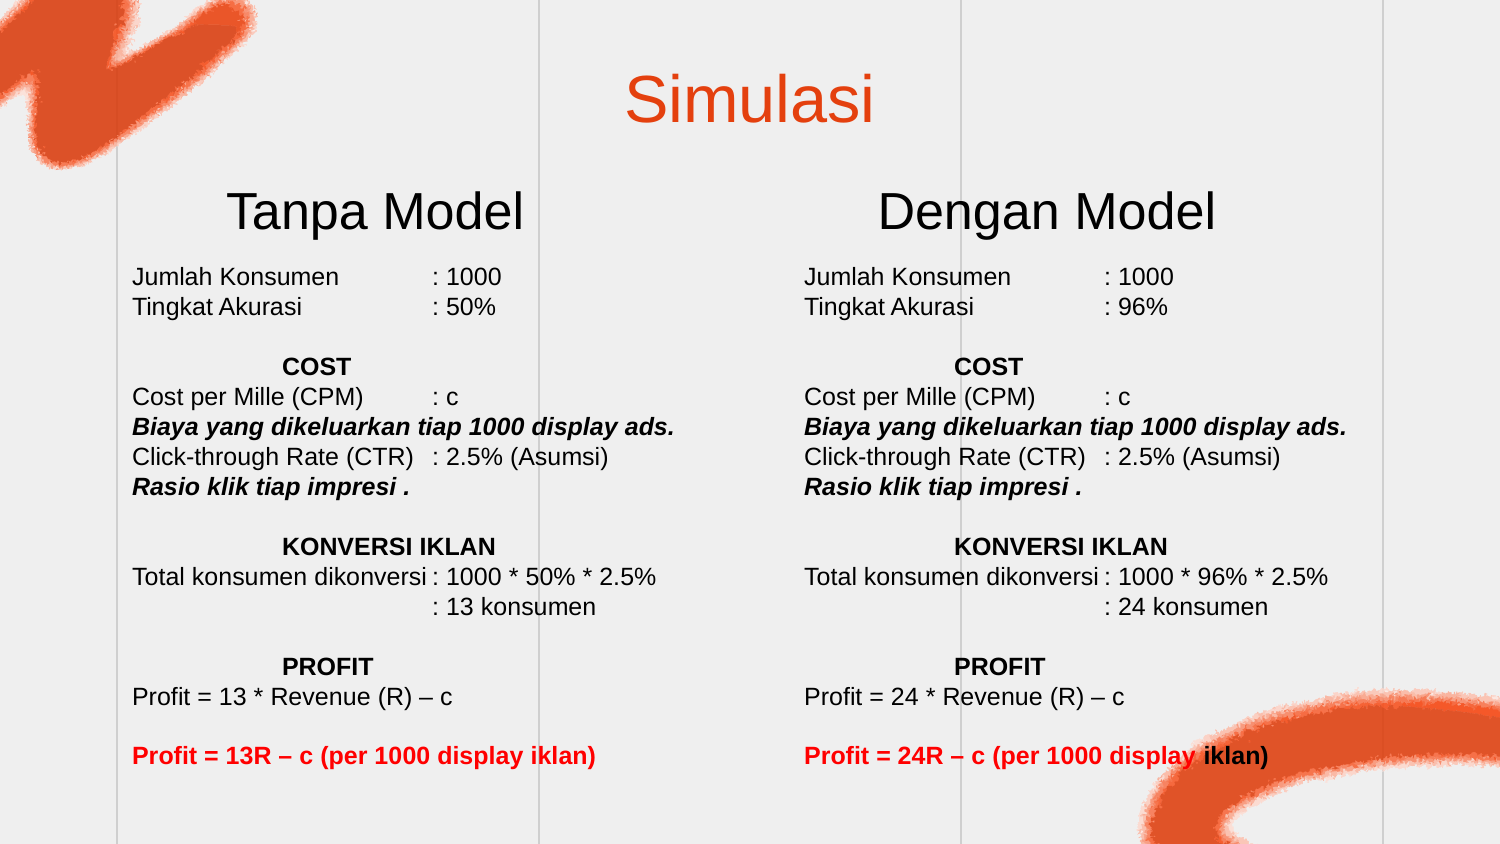

# Simulasi
Tanpa Model
Dengan Model
Jumlah Konsumen	: 1000
Tingkat Akurasi	: 50%

	COST
Cost per Mille (CPM)	: c
Biaya yang dikeluarkan tiap 1000 display ads.
Click-through Rate (CTR)	: 2.5% (Asumsi)
Rasio klik tiap impresi .

	KONVERSI IKLAN
Total konsumen dikonversi	: 1000 * 50% * 2.5%
		: 13 konsumen

	PROFIT
Profit = 13 * Revenue (R) – c

Profit = 13R – c (per 1000 display iklan)

Jumlah Konsumen	: 1000
Tingkat Akurasi	: 96%

	COST
Cost per Mille (CPM)	: c
Biaya yang dikeluarkan tiap 1000 display ads.
Click-through Rate (CTR)	: 2.5% (Asumsi)
Rasio klik tiap impresi .

	KONVERSI IKLAN
Total konsumen dikonversi	: 1000 * 96% * 2.5%
		: 24 konsumen

	PROFIT
Profit = 24 * Revenue (R) – c

Profit = 24R – c (per 1000 display iklan)